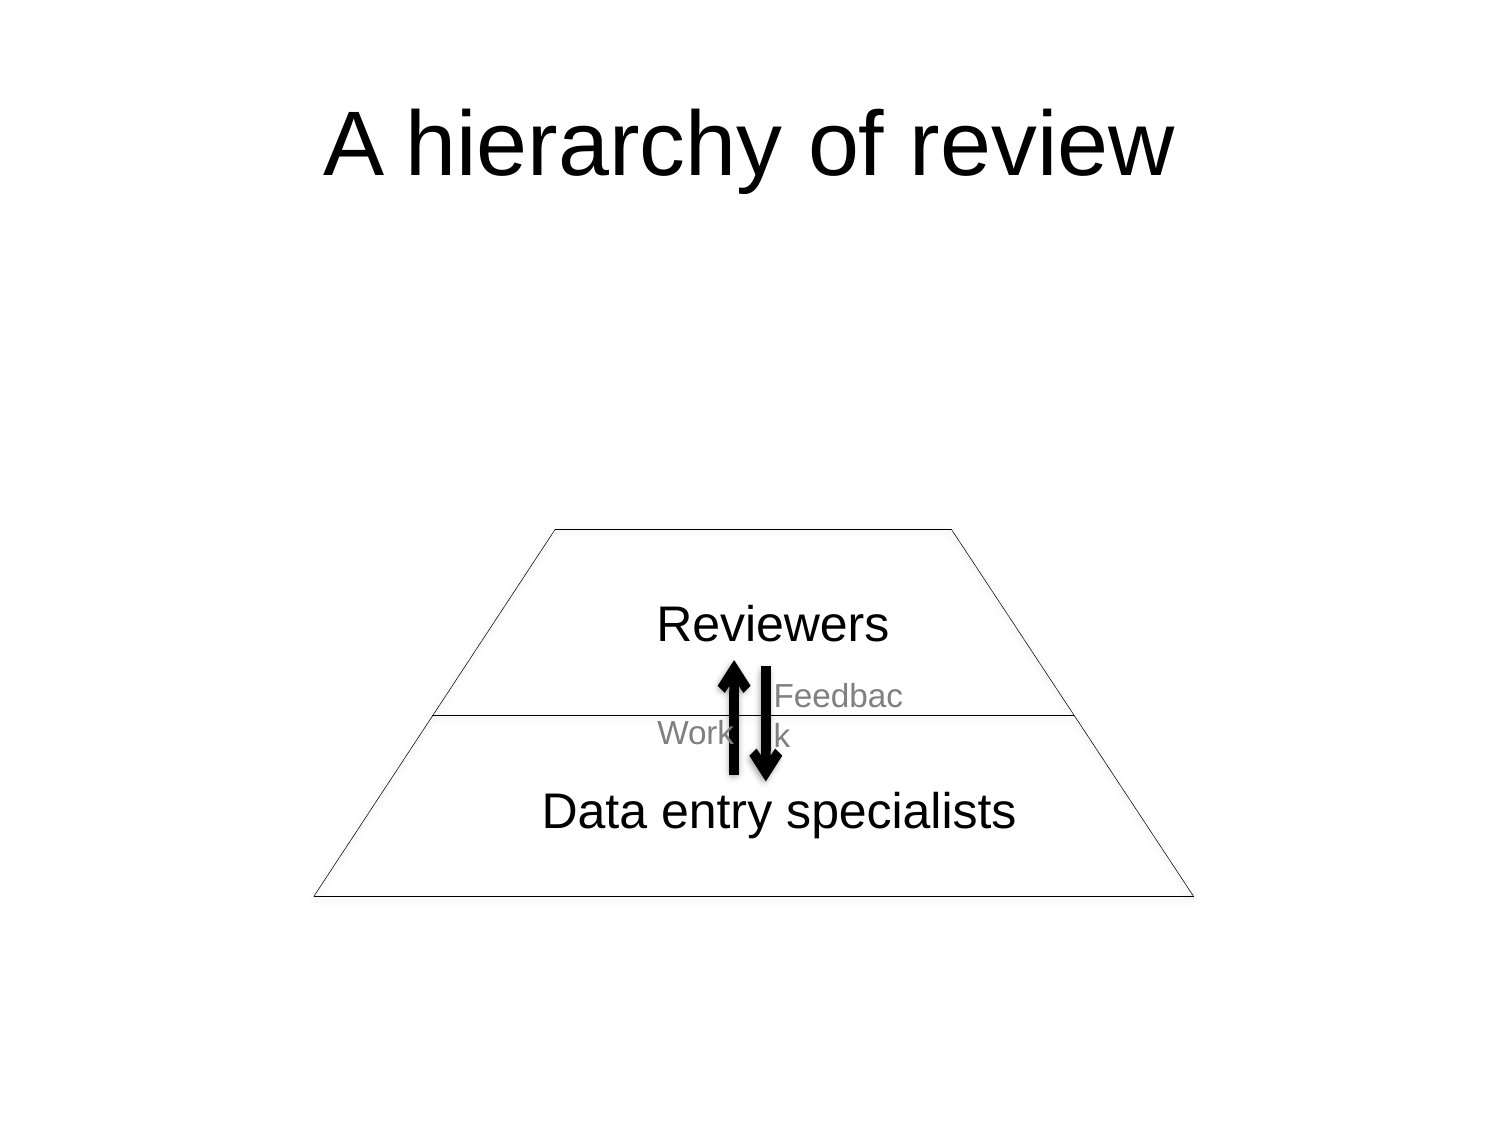

# A hierarchy of review

Data entry specialists
Reviewers
Feedback
Work